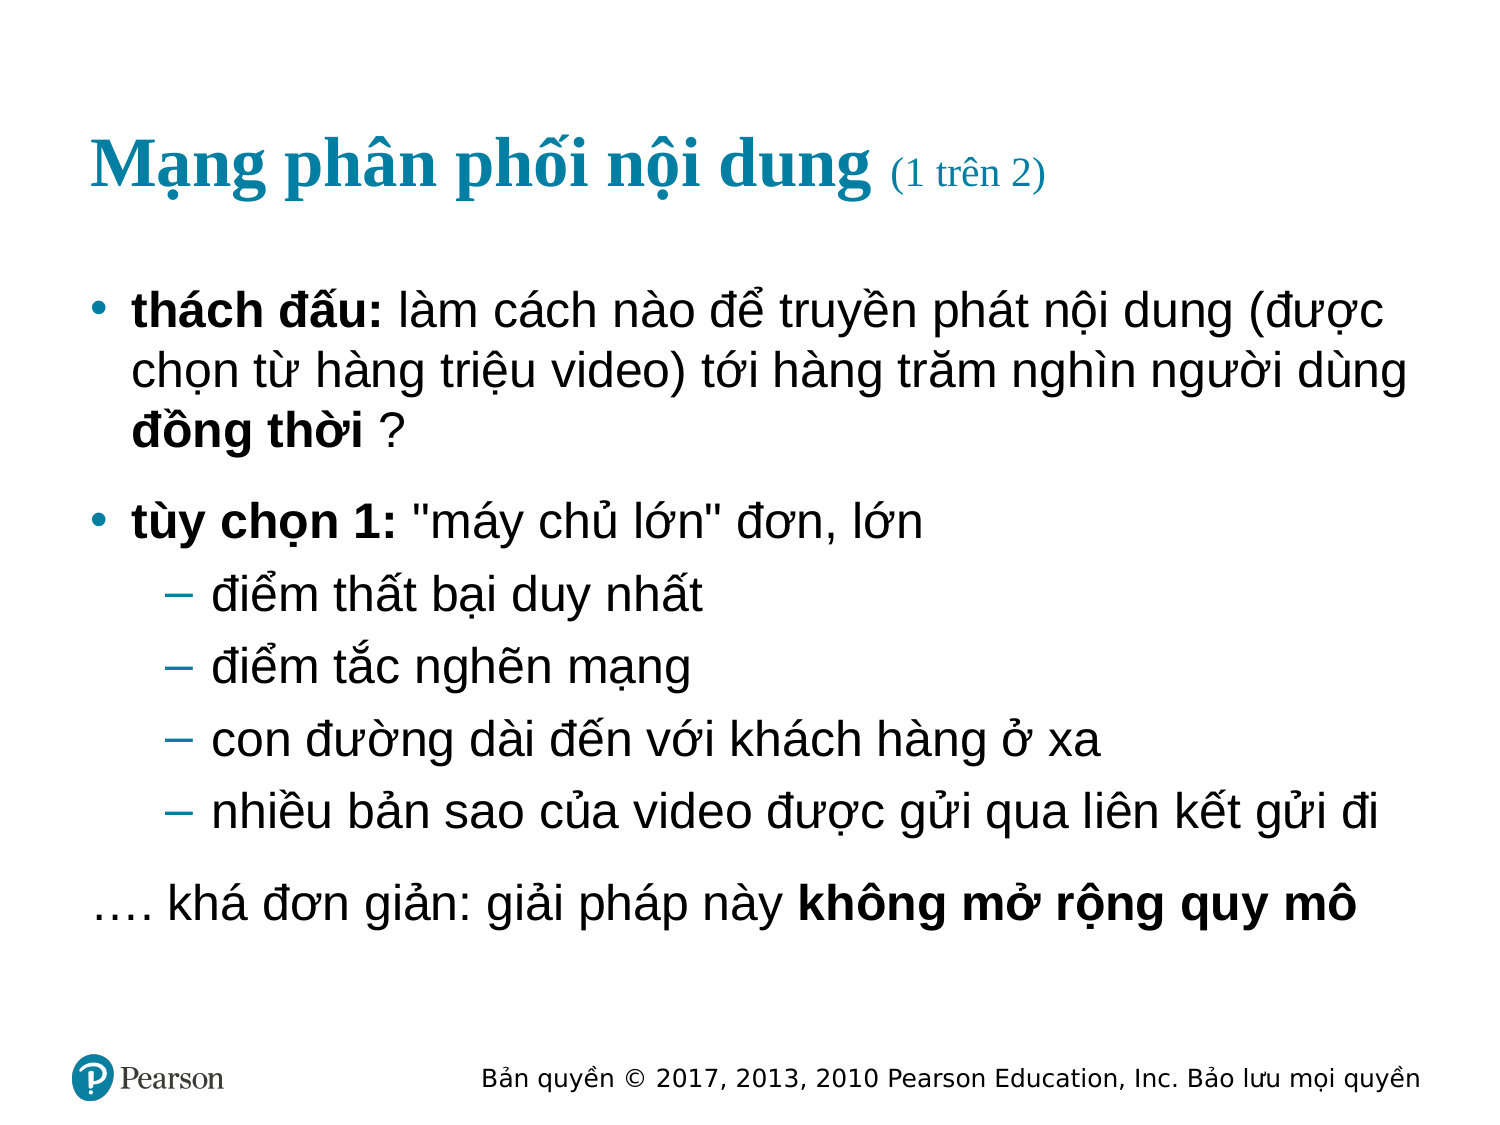

# Mạng phân phối nội dung (1 trên 2)
thách đấu: làm cách nào để truyền phát nội dung (được chọn từ hàng triệu video) tới hàng trăm nghìn người dùng đồng thời ?
tùy chọn 1: "máy chủ lớn" đơn, lớn
điểm thất bại duy nhất
điểm tắc nghẽn mạng
con đường dài đến với khách hàng ở xa
nhiều bản sao của video được gửi qua liên kết gửi đi
…. khá đơn giản: giải pháp này không mở rộng quy mô